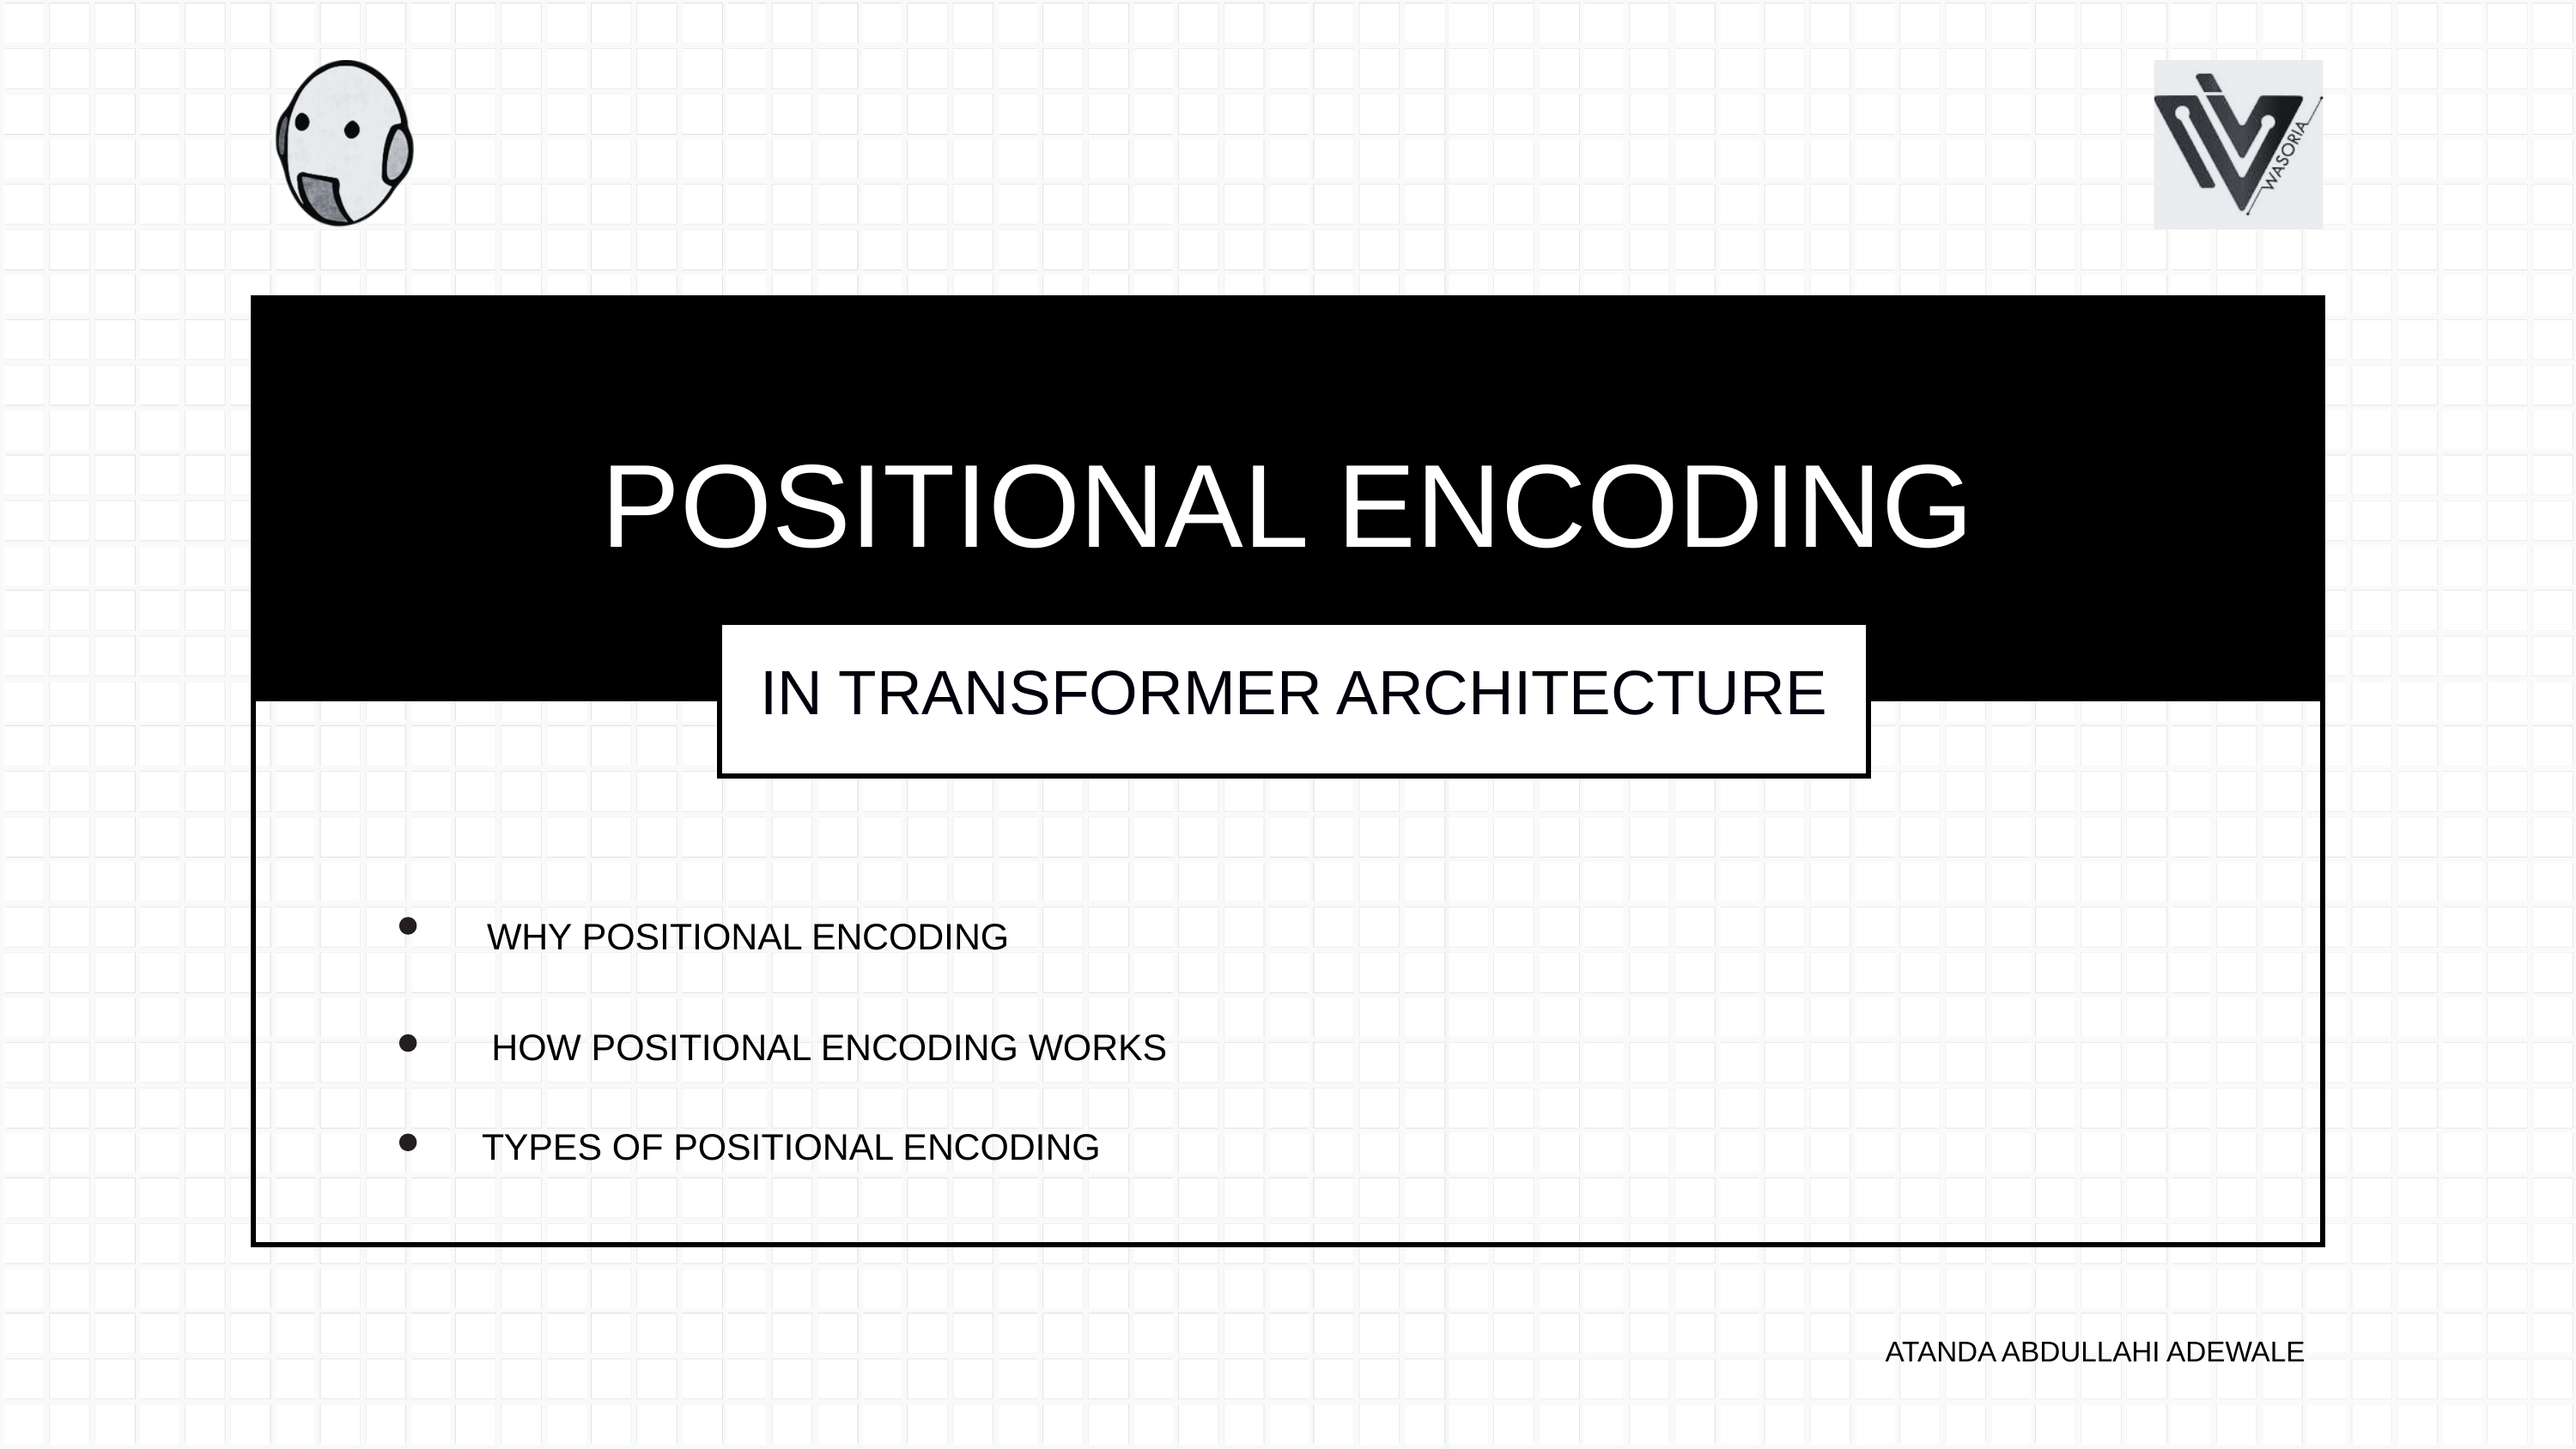

POSITIONAL ENCODING

IN TRANSFORMER ARCHITECTURE
WHY POSITIONAL ENCODING

HOW POSITIONAL ENCODING WORKS

TYPES OF POSITIONAL ENCODING

ATANDA ABDULLAHI ADEWALE